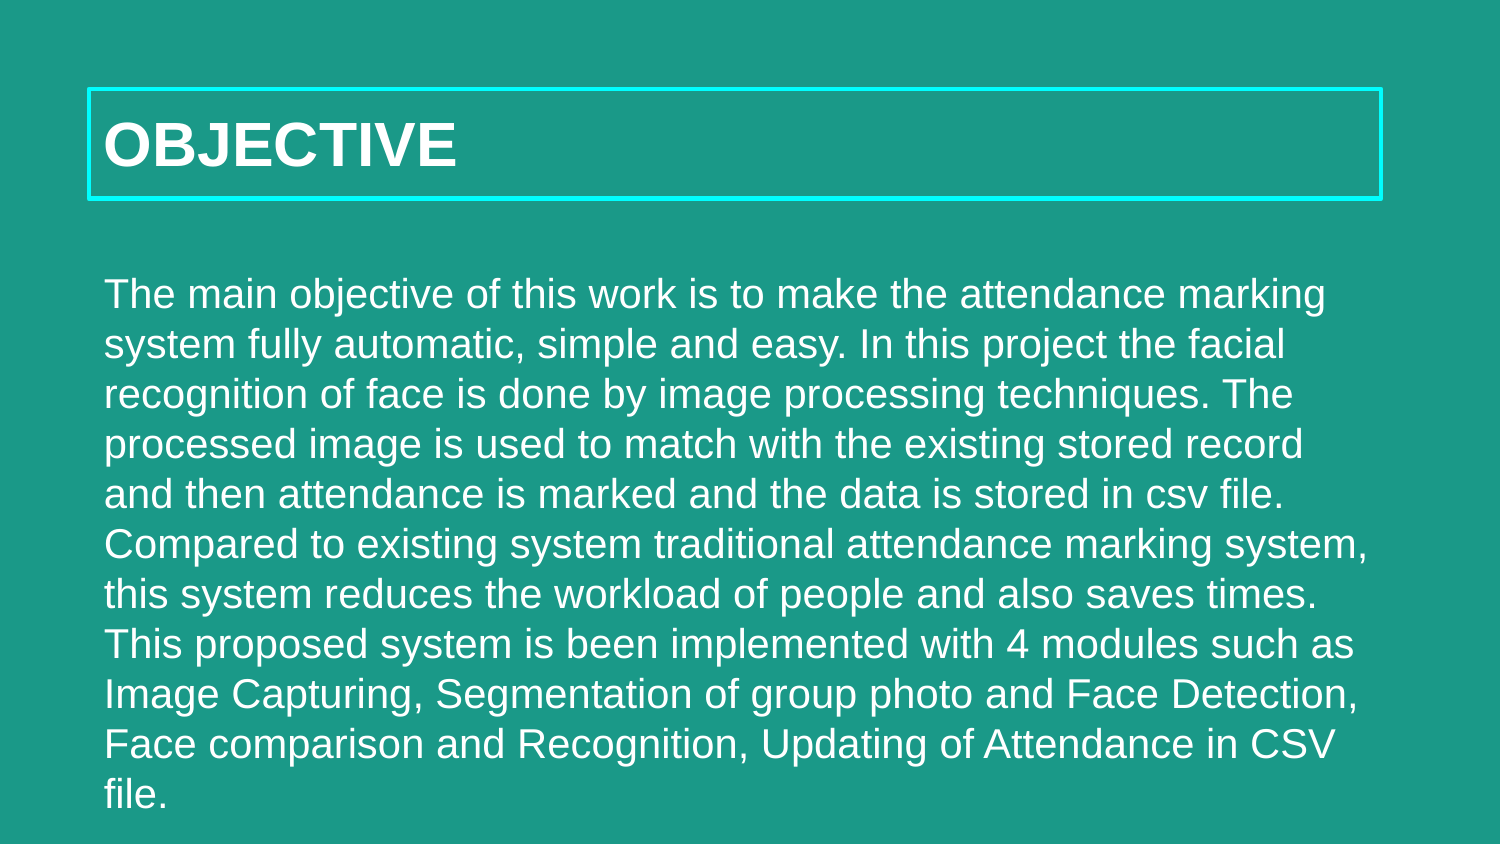

# OBJECTIVE
The main objective of this work is to make the attendance marking  system fully automatic, simple and easy. In this project the facial recognition of face is done by image processing techniques. The processed image is used to match with the existing stored record and then attendance is marked and the data is stored in csv file. Compared to existing system traditional attendance marking system, this system reduces the workload of people and also saves times. This proposed system is been implemented with 4 modules such as Image Capturing, Segmentation of group photo and Face Detection, Face comparison and Recognition, Updating of Attendance in CSV file.